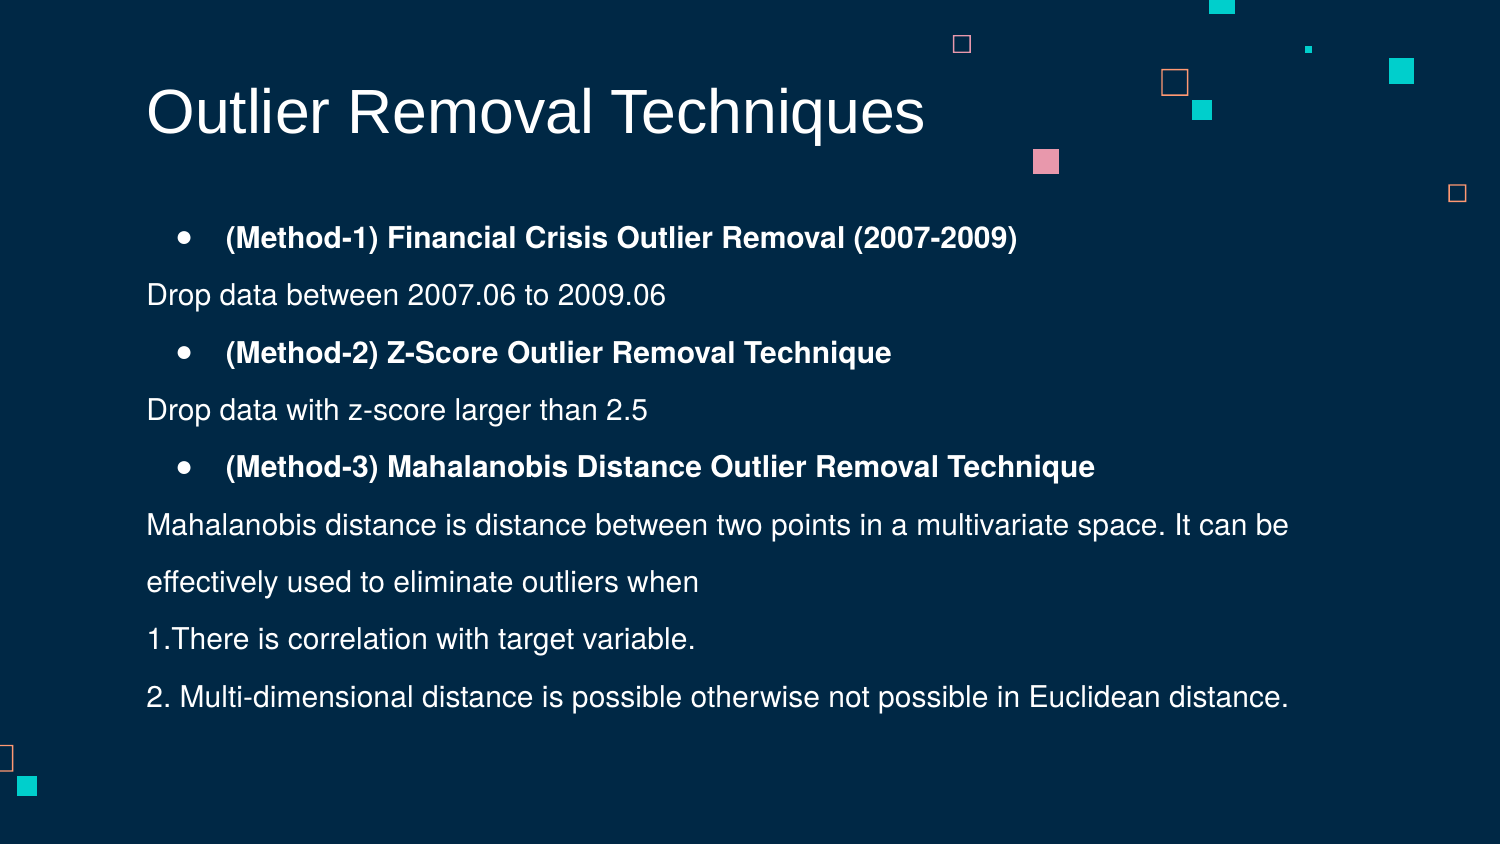

Outlier Removal Techniques
(Method-1) Financial Crisis Outlier Removal (2007-2009)
Drop data between 2007.06 to 2009.06
(Method-2) Z-Score Outlier Removal Technique
Drop data with z-score larger than 2.5
(Method-3) Mahalanobis Distance Outlier Removal Technique
Mahalanobis distance is distance between two points in a multivariate space. It can be effectively used to eliminate outliers when
1.There is correlation with target variable.
2. Multi-dimensional distance is possible otherwise not possible in Euclidean distance.